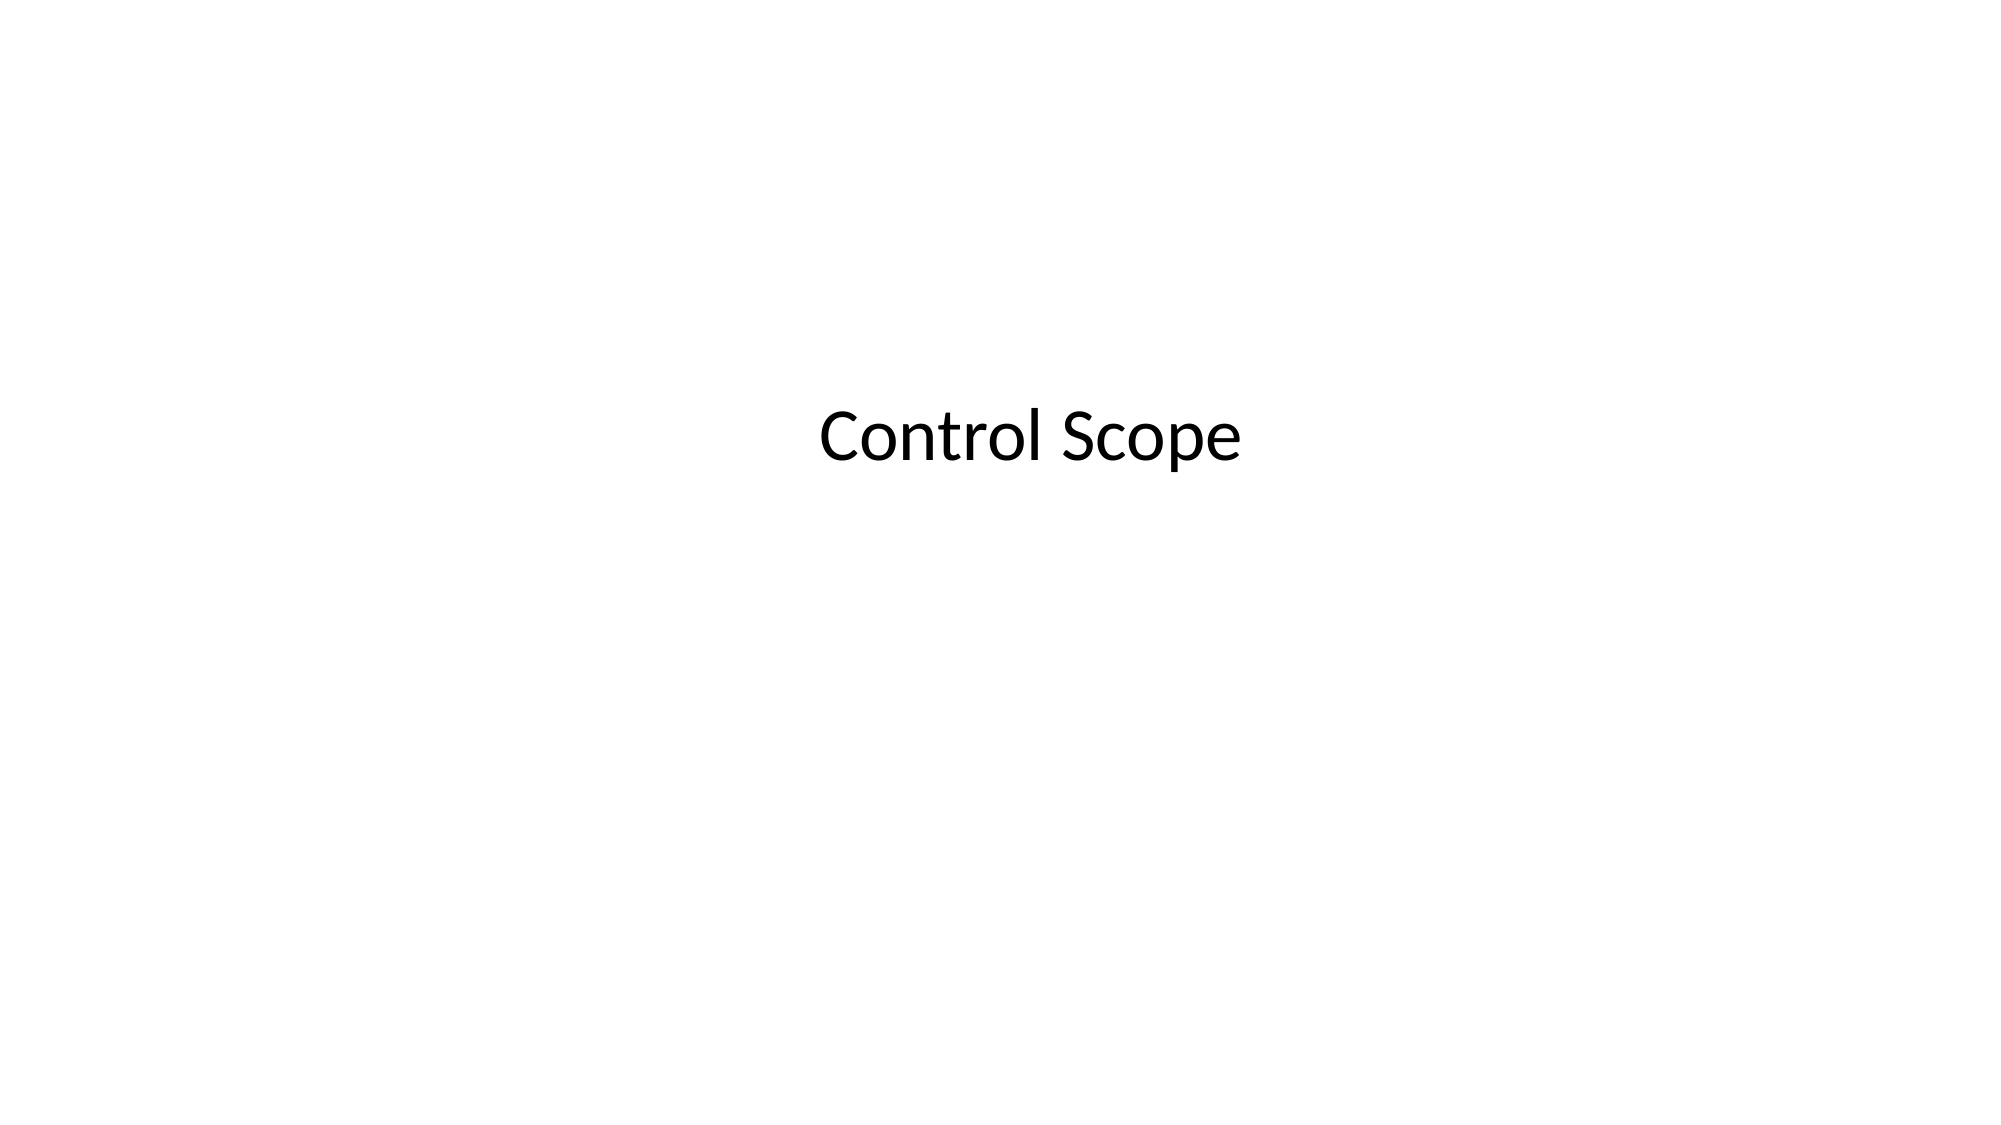

# Control Scope
The PMI Registered Education Provider logo is a registered mark of the Project Management Institute, Inc.
This definition is taken from the Glossary of Project Management Institute, A Guide to the Project Management Body of Knowledge, (PMBOK® Guide) – Sixth Edition, Project Management Institute Inc., 2017.